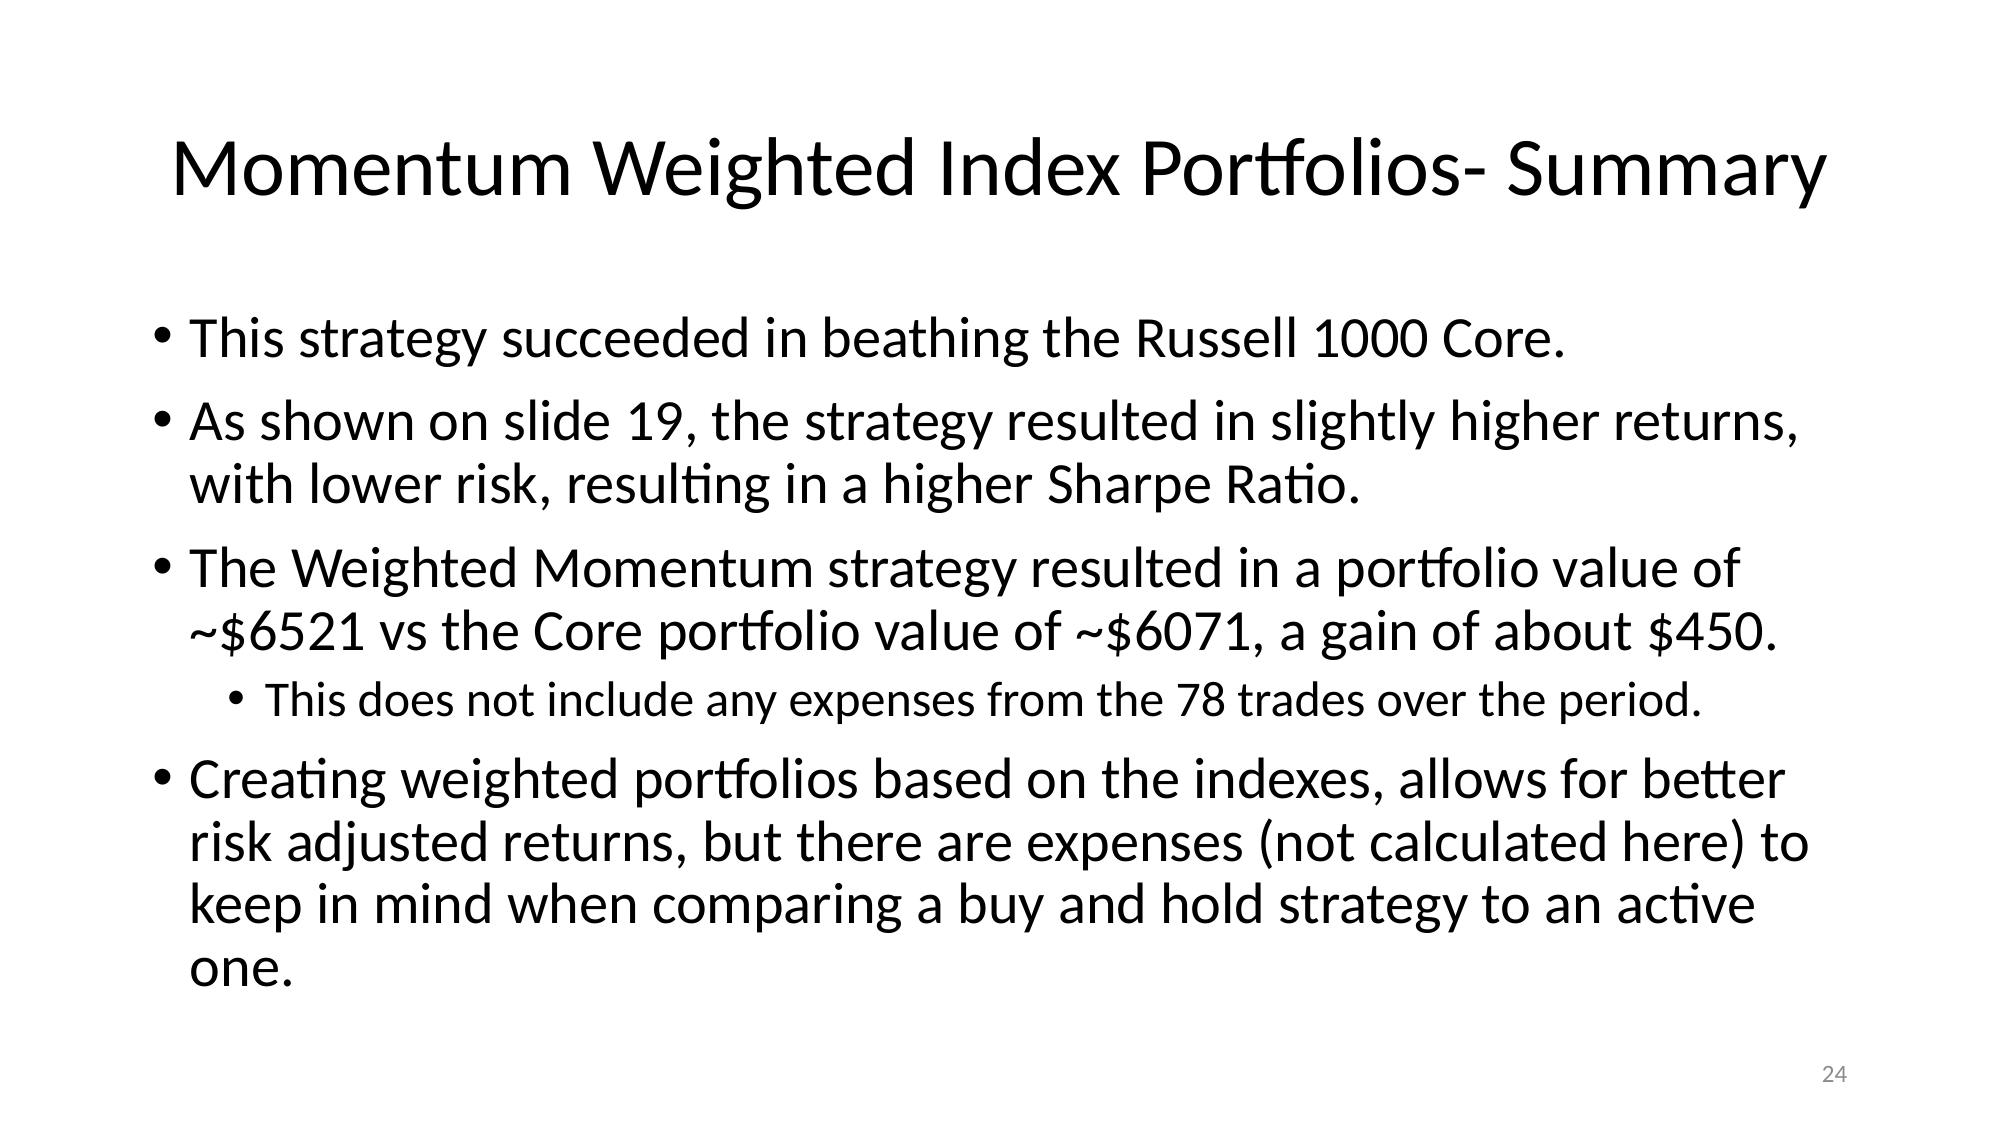

# Momentum Weighted Index Portfolios- Summary
This strategy succeeded in beathing the Russell 1000 Core.
As shown on slide 19, the strategy resulted in slightly higher returns, with lower risk, resulting in a higher Sharpe Ratio.
The Weighted Momentum strategy resulted in a portfolio value of ~$6521 vs the Core portfolio value of ~$6071, a gain of about $450.
This does not include any expenses from the 78 trades over the period.
Creating weighted portfolios based on the indexes, allows for better risk adjusted returns, but there are expenses (not calculated here) to keep in mind when comparing a buy and hold strategy to an active one.

24